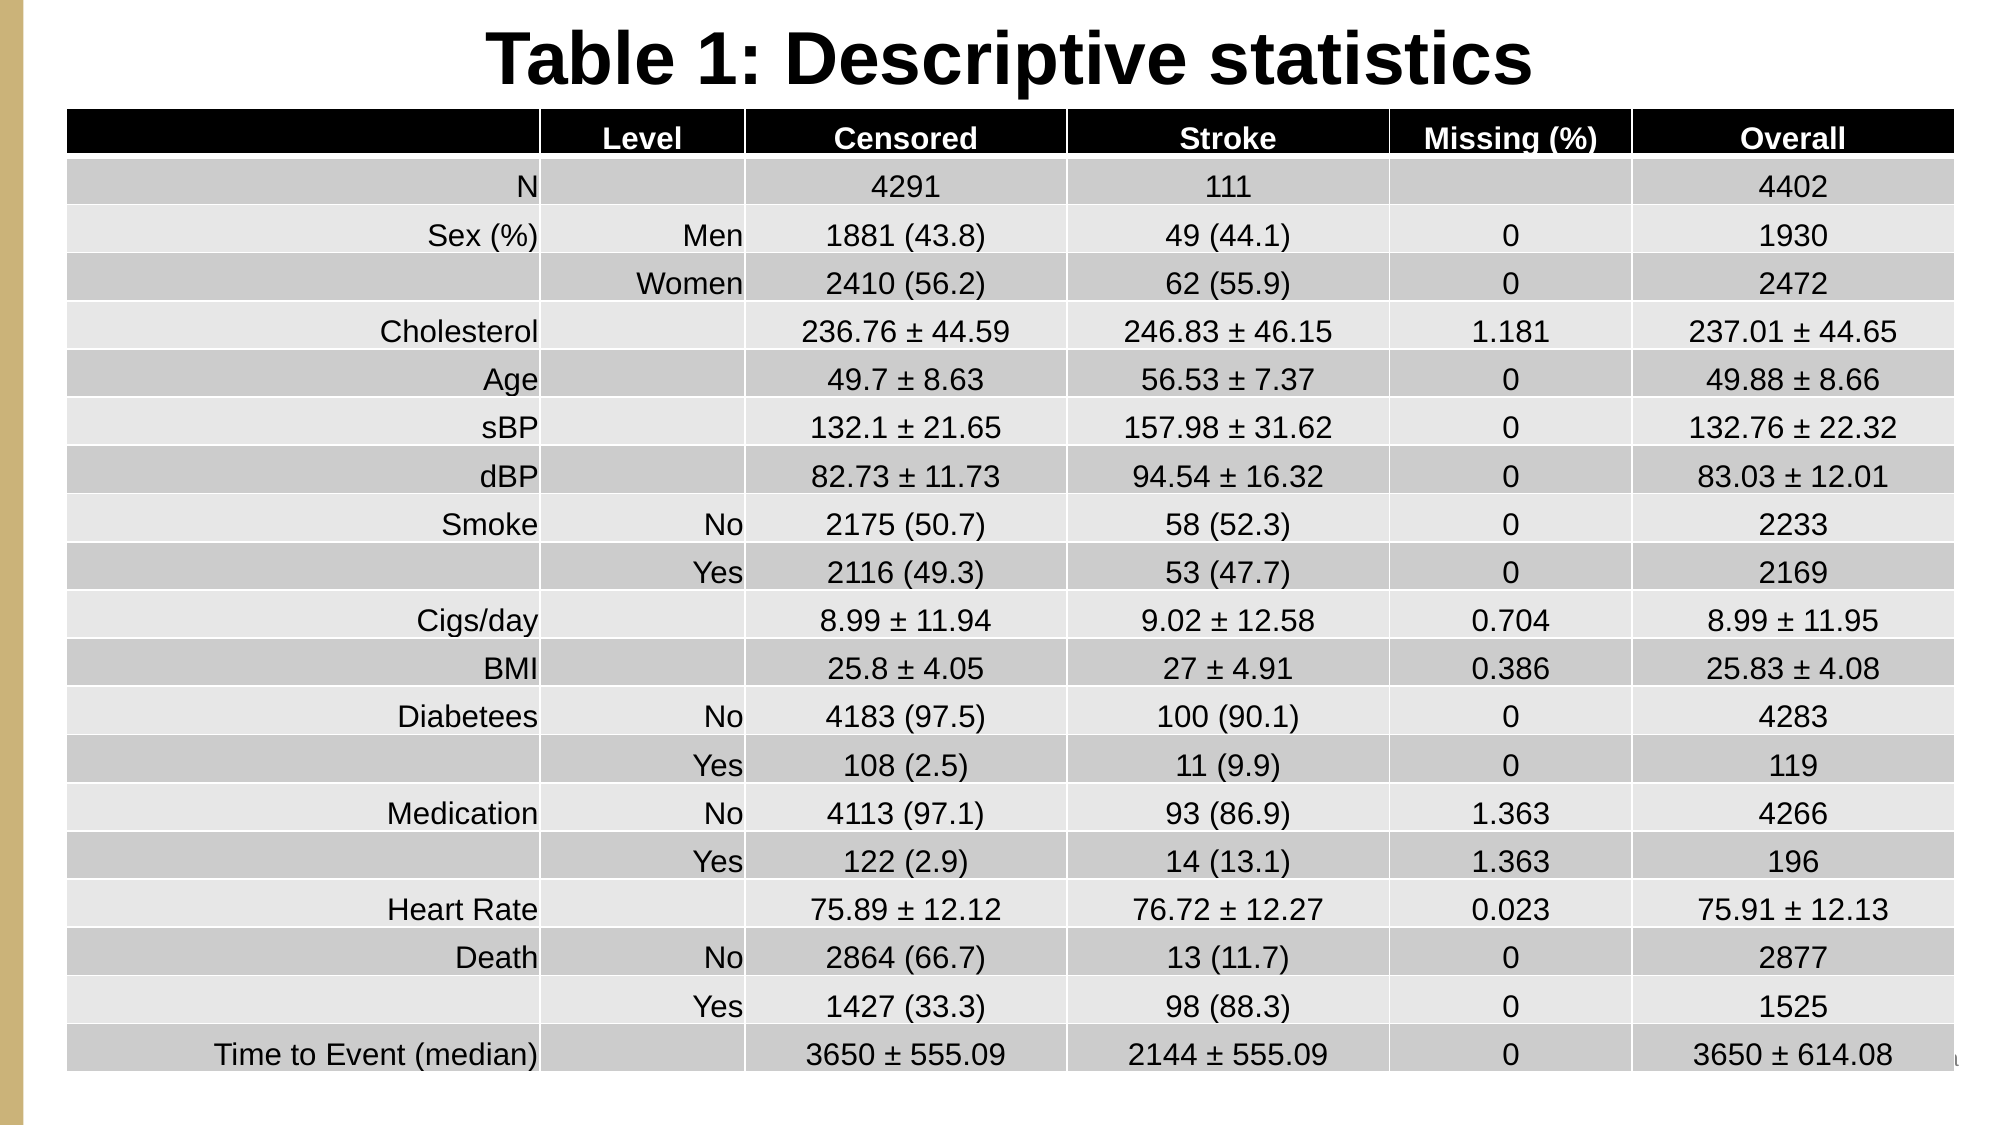

Table 1: Descriptive statistics
|  | Level | Censored | Stroke | Missing (%) | Overall |
| --- | --- | --- | --- | --- | --- |
| N |  | 4291 | 111 |  | 4402 |
| Sex (%) | Men | 1881 (43.8) | 49 (44.1) | 0 | 1930 |
|  | Women | 2410 (56.2) | 62 (55.9) | 0 | 2472 |
| Cholesterol |  | 236.76 ± 44.59 | 246.83 ± 46.15 | 1.181 | 237.01 ± 44.65 |
| Age |  | 49.7 ± 8.63 | 56.53 ± 7.37 | 0 | 49.88 ± 8.66 |
| sBP |  | 132.1 ± 21.65 | 157.98 ± 31.62 | 0 | 132.76 ± 22.32 |
| dBP |  | 82.73 ± 11.73 | 94.54 ± 16.32 | 0 | 83.03 ± 12.01 |
| Smoke | No | 2175 (50.7) | 58 (52.3) | 0 | 2233 |
|  | Yes | 2116 (49.3) | 53 (47.7) | 0 | 2169 |
| Cigs/day |  | 8.99 ± 11.94 | 9.02 ± 12.58 | 0.704 | 8.99 ± 11.95 |
| BMI |  | 25.8 ± 4.05 | 27 ± 4.91 | 0.386 | 25.83 ± 4.08 |
| Diabetees | No | 4183 (97.5) | 100 (90.1) | 0 | 4283 |
|  | Yes | 108 (2.5) | 11 (9.9) | 0 | 119 |
| Medication | No | 4113 (97.1) | 93 (86.9) | 1.363 | 4266 |
|  | Yes | 122 (2.9) | 14 (13.1) | 1.363 | 196 |
| Heart Rate |  | 75.89 ± 12.12 | 76.72 ± 12.27 | 0.023 | 75.91 ± 12.13 |
| Death | No | 2864 (66.7) | 13 (11.7) | 0 | 2877 |
|  | Yes | 1427 (33.3) | 98 (88.3) | 0 | 1525 |
| Time to Event (median) |  | 3650 ± 555.09 | 2144 ± 555.09 | 0 | 3650 ± 614.08 |